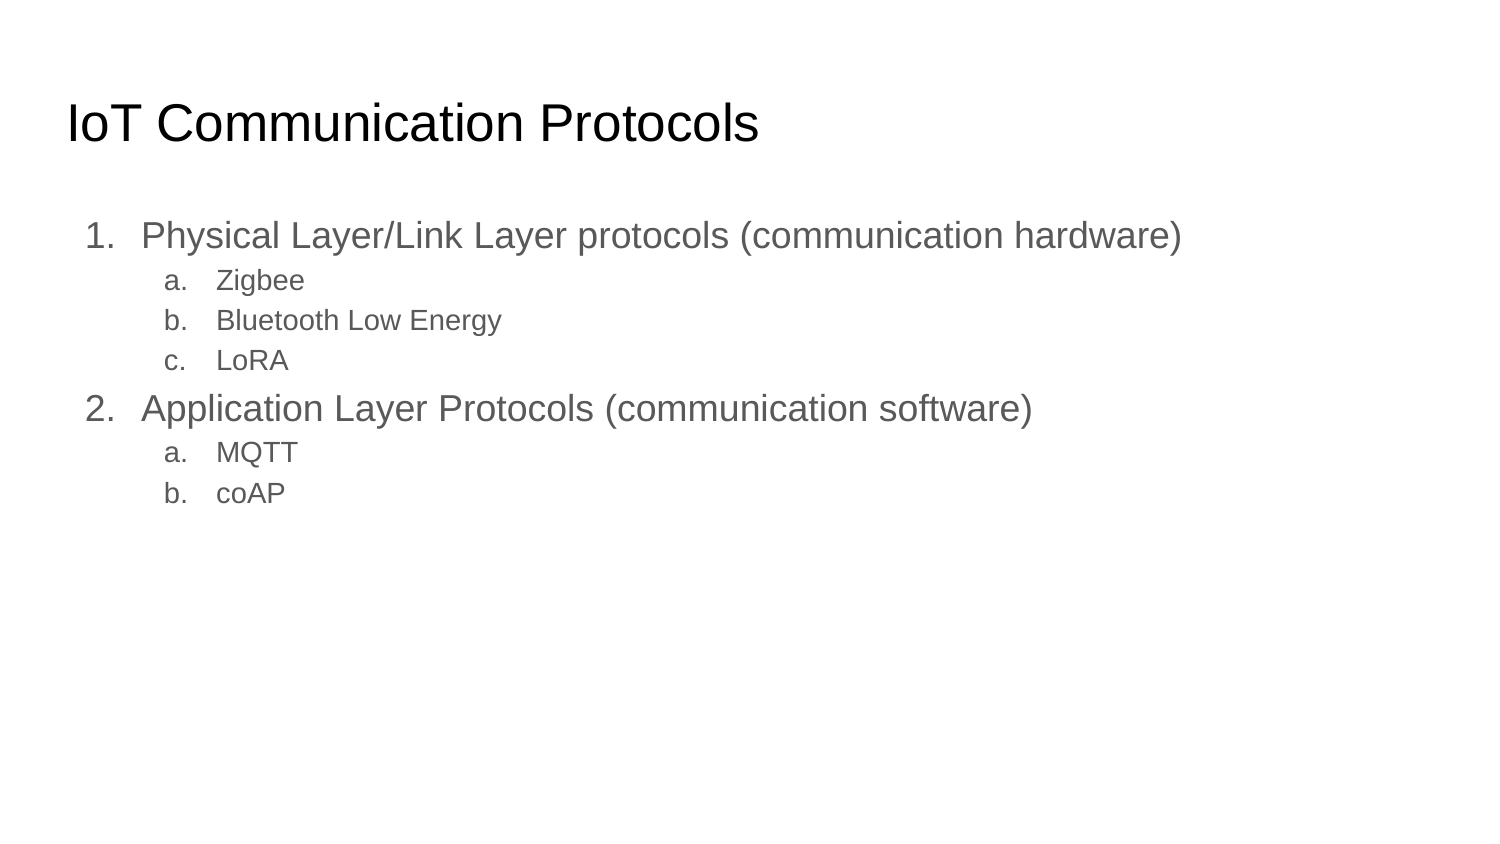

# IoT Communication Protocols
Physical Layer/Link Layer protocols (communication hardware)
Zigbee
Bluetooth Low Energy
LoRA
Application Layer Protocols (communication software)
MQTT
coAP